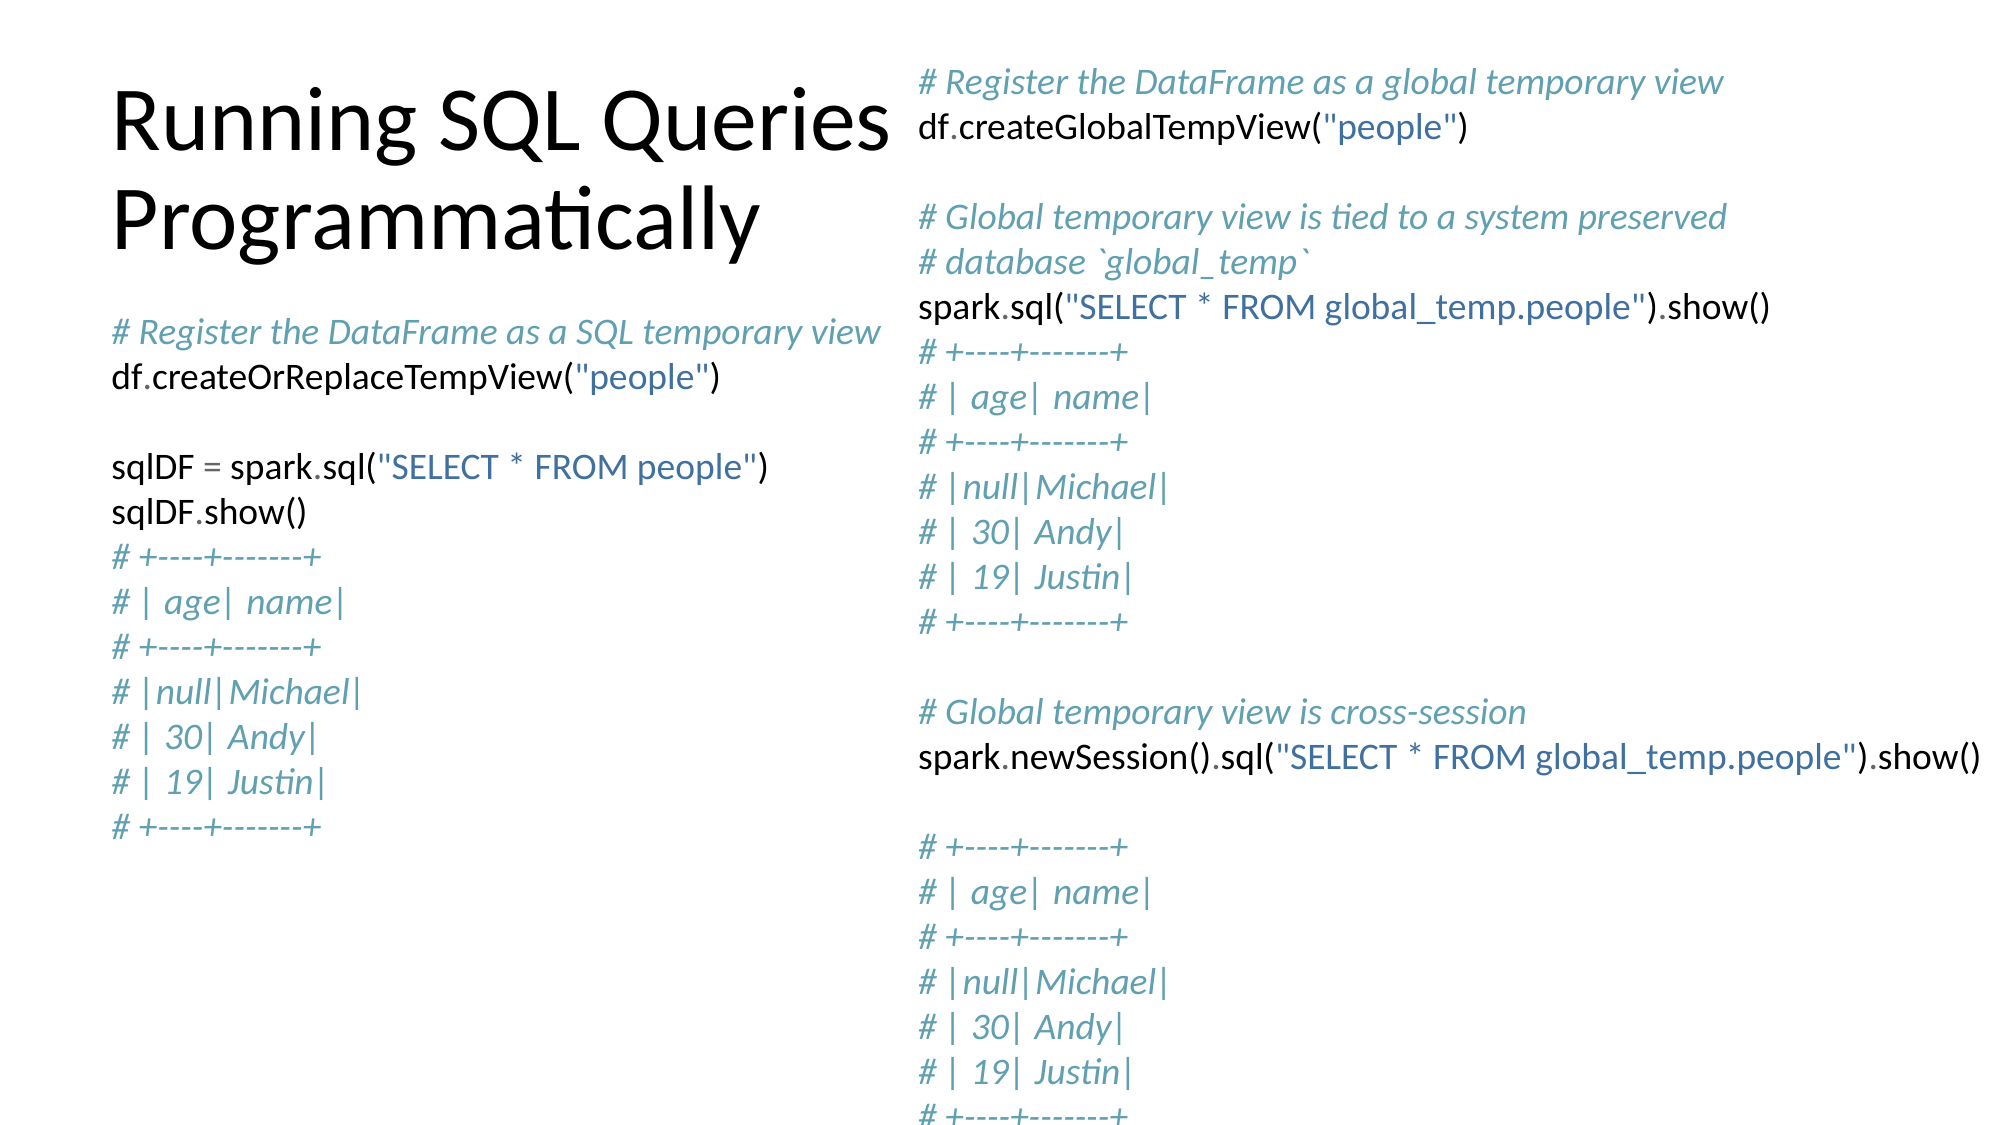

# Register the DataFrame as a global temporary view df.createGlobalTempView("people") # Global temporary view is tied to a system preserved # database `global_temp` spark.sql("SELECT * FROM global_temp.people").show() # +----+-------+ # | age| name| # +----+-------+ # |null|Michael| # | 30| Andy| # | 19| Justin| # +----+-------+ # Global temporary view is cross-session spark.newSession().sql("SELECT * FROM global_temp.people").show() # +----+-------+ # | age| name| # +----+-------+ # |null|Michael| # | 30| Andy| # | 19| Justin| # +----+-------+
# Running SQL Queries Programmatically
# Register the DataFrame as a SQL temporary view df.createOrReplaceTempView("people") sqlDF = spark.sql("SELECT * FROM people") sqlDF.show() # +----+-------+ # | age| name| # +----+-------+ # |null|Michael| # | 30| Andy| # | 19| Justin| # +----+-------+